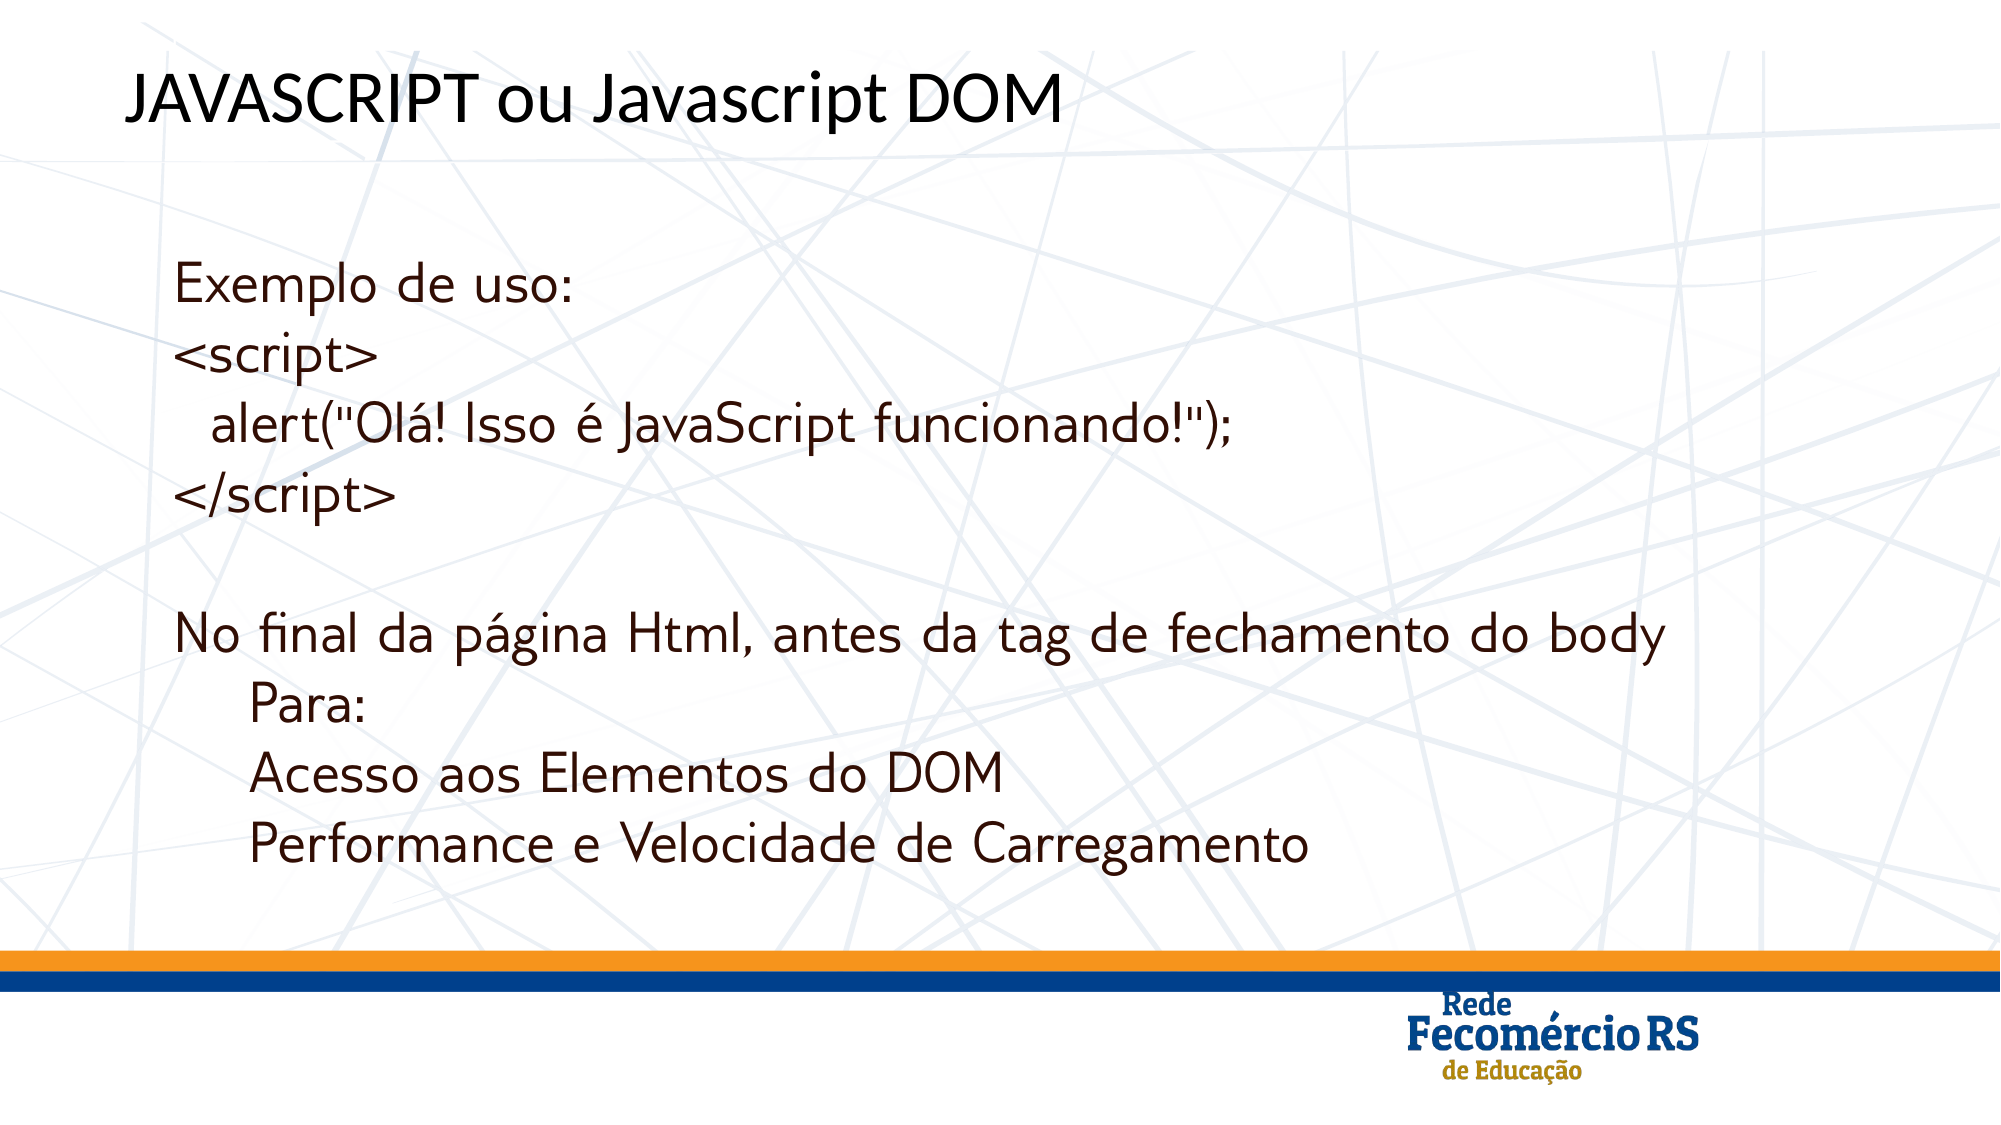

JAVASCRIPT ou Javascript DOM
Exemplo de uso:
<script>
  alert("Olá! Isso é JavaScript funcionando!");
</script>

No final da página Html, antes da tag de fechamento do body
Para:
Acesso aos Elementos do DOM
Performance e Velocidade de Carregamento